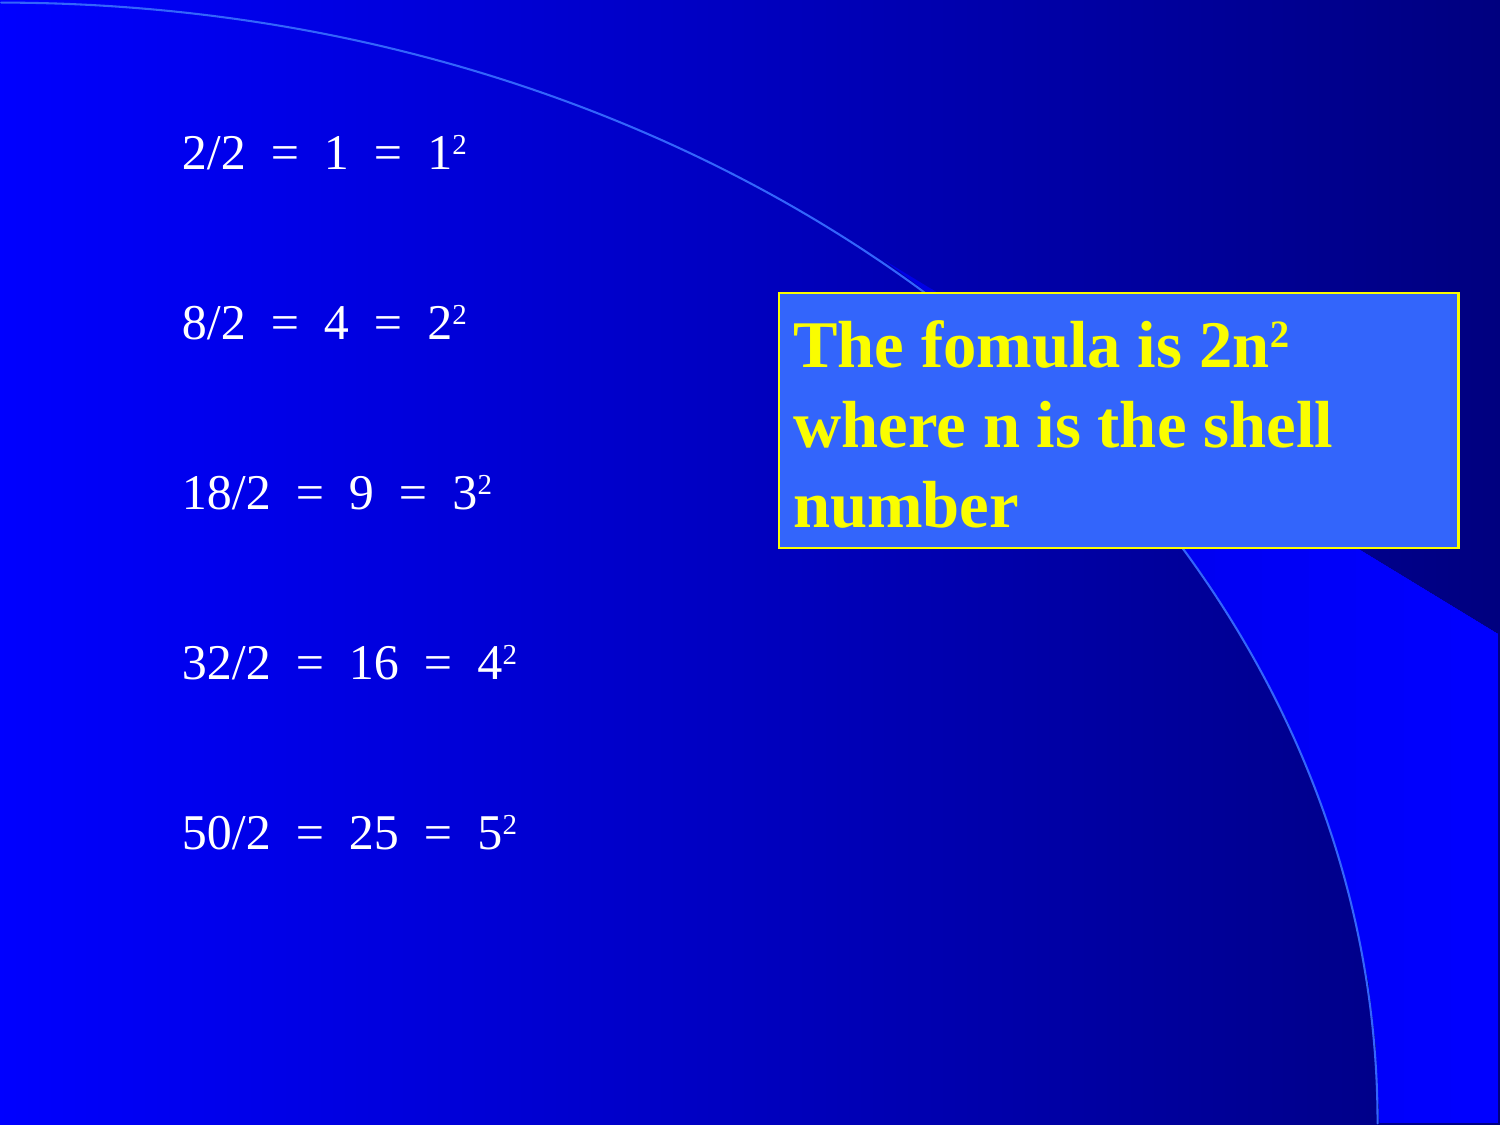

2/2  =  1  =  12

8/2  =  4  =  22

18/2  =  9  =  32

32/2  =  16  =  42

50/2  =  25  =  52
The fomula is 2n2 where n is the shell number